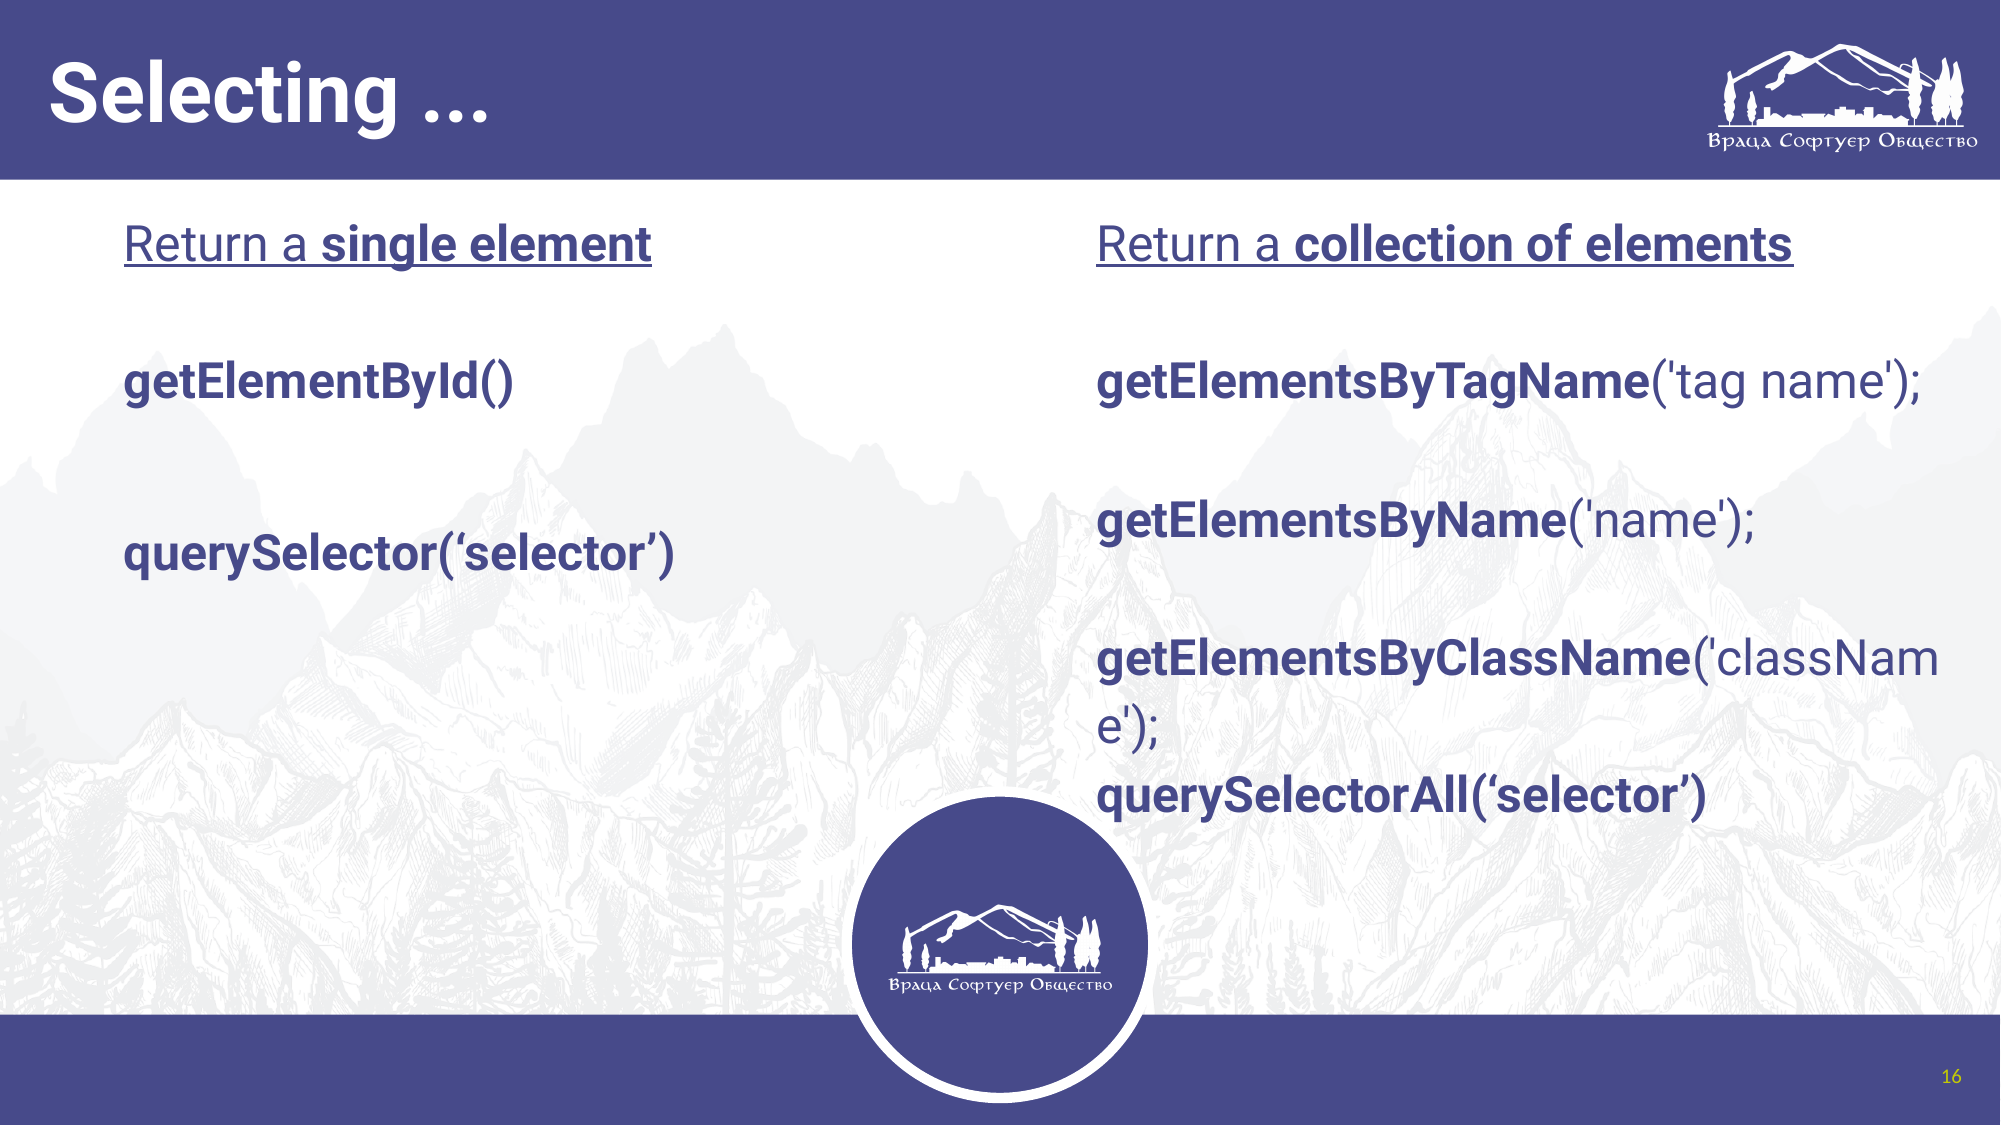

# Selecting ...
Return a single element

getElementById()

querySelector(‘selector’)

Return a collection of elements

getElementsByTagName('tag name');

getElementsByName('name');

getElementsByClassName('className');
querySelectorAll(‘selector’)

16